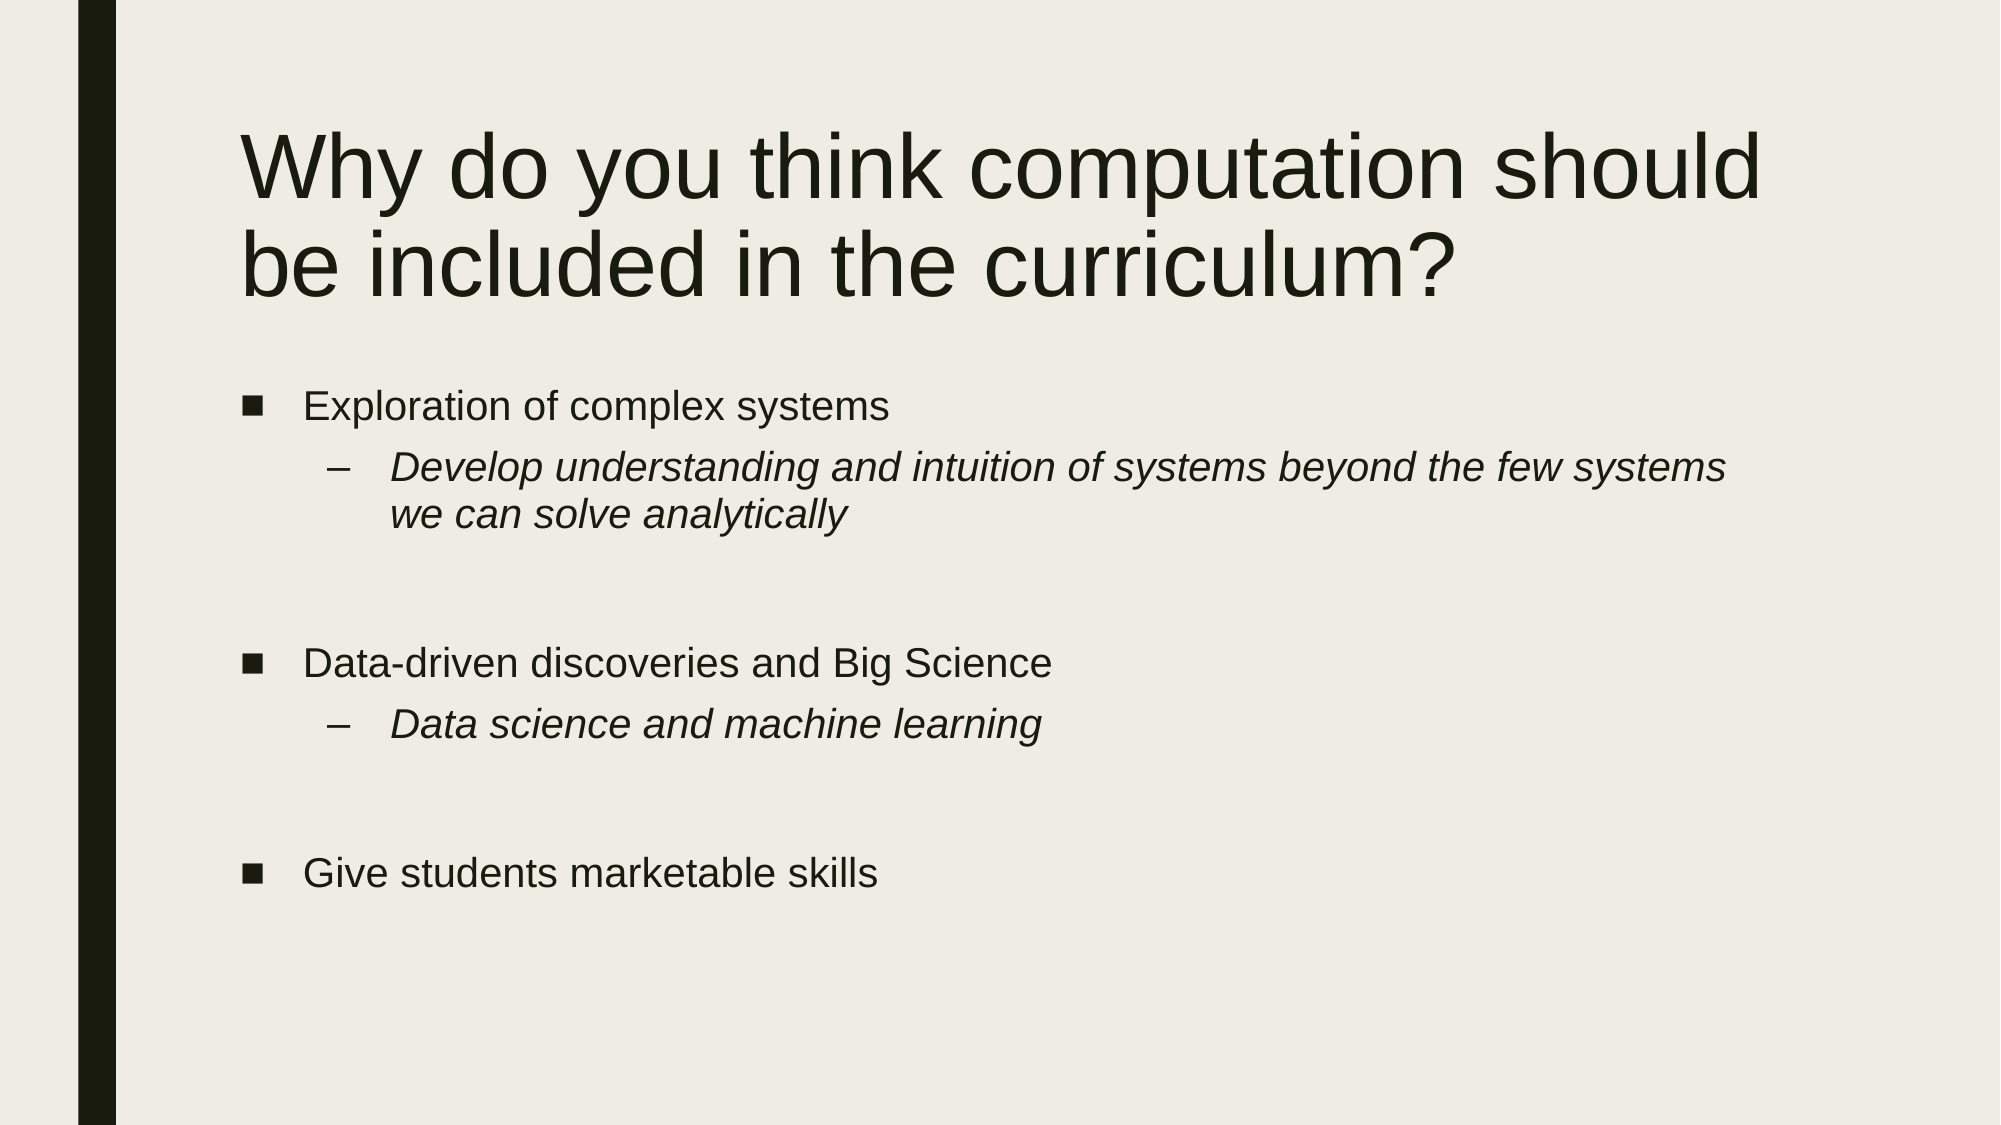

# Why do you think computation should be included in the curriculum?
Exploration of complex systems
Develop understanding and intuition of systems beyond the few systems we can solve analytically

Data-driven discoveries and Big Science
Data science and machine learning

Give students marketable skills